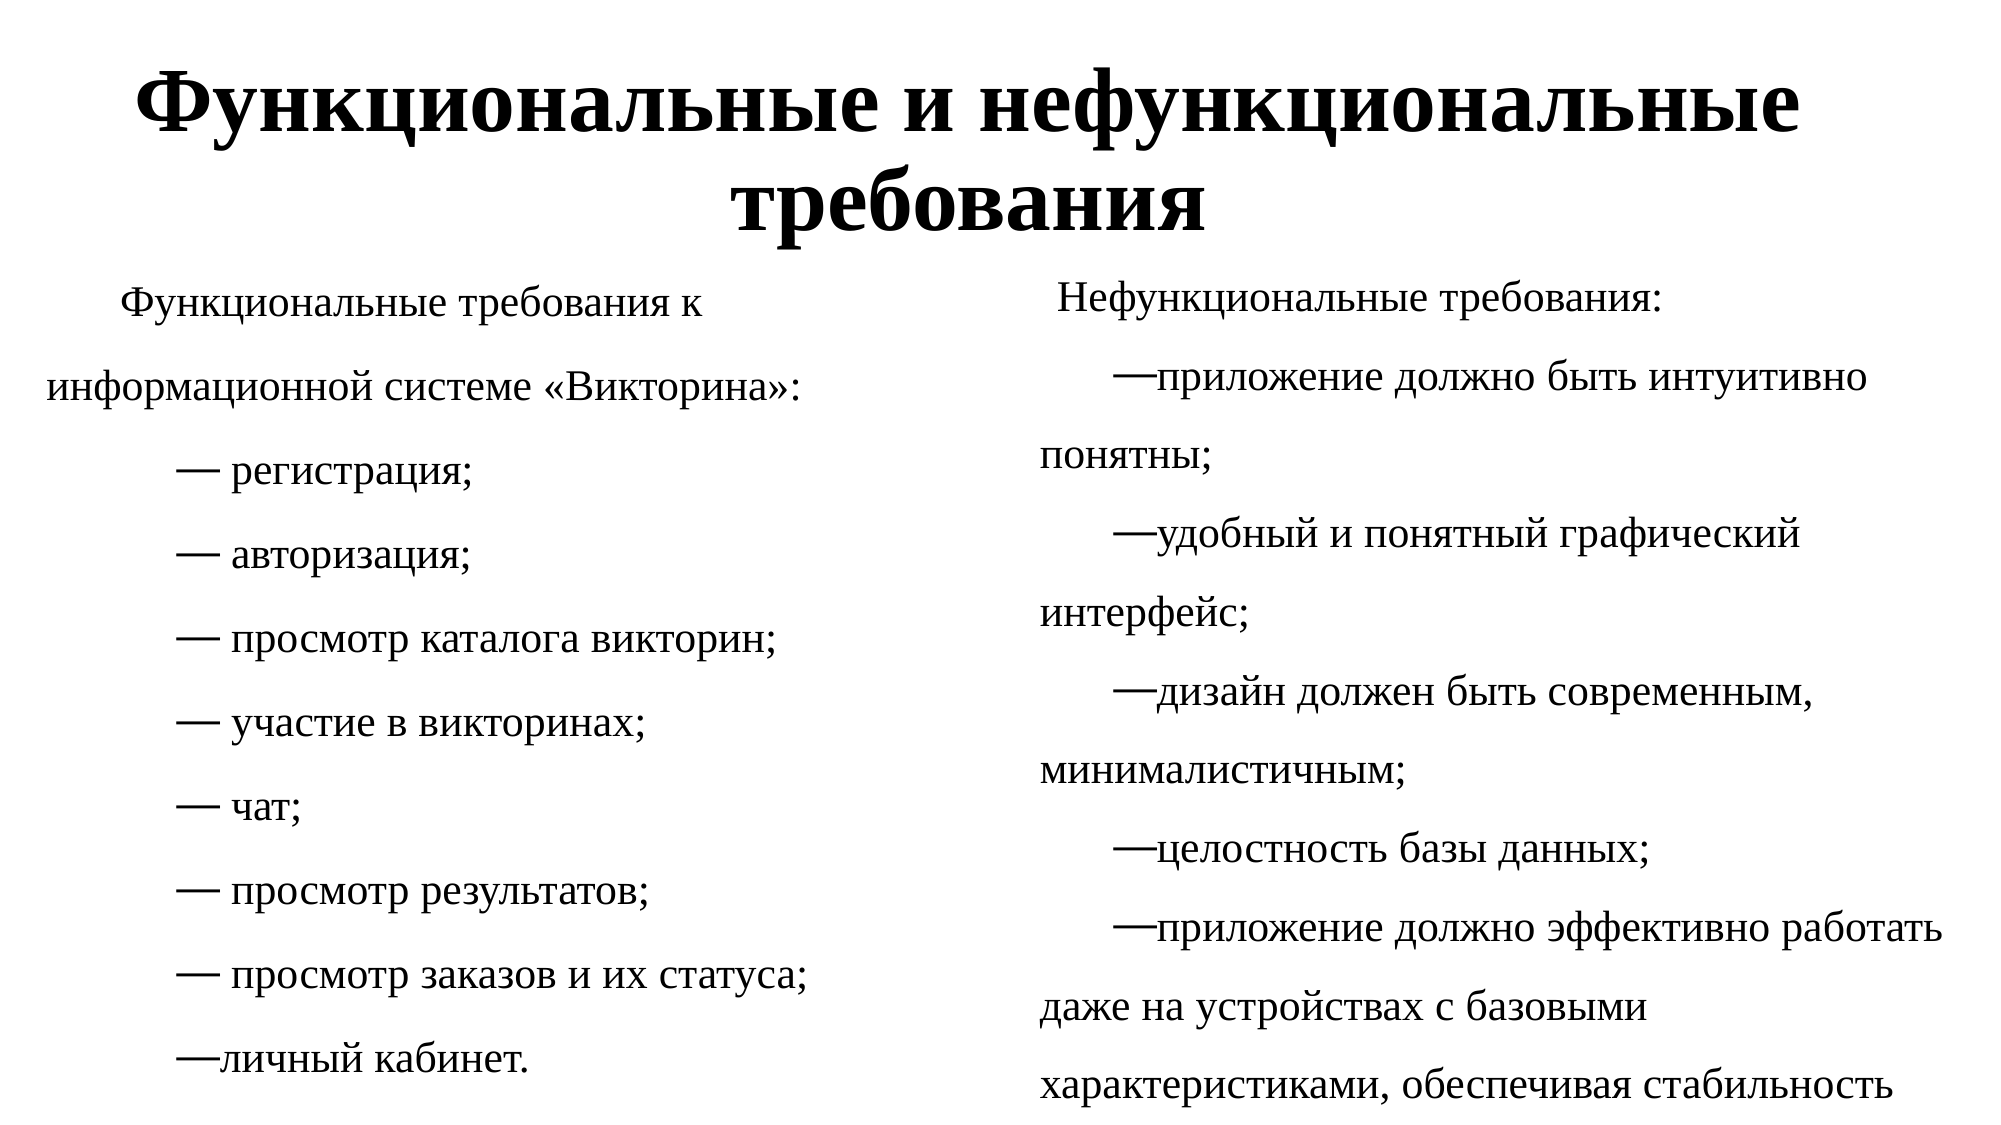

# Функциональные и нефункциональные требования
Функциональные требования к информационной системе «Викторина»:
 регистрация;
 авторизация;
 просмотр каталога викторин;
 участие в викторинах;
 чат;
 просмотр результатов;
 просмотр заказов и их статуса;
личный кабинет.
Нефункциональные требования:
приложение должно быть интуитивно понятны;
удобный и понятный графический интерфейс;
дизайн должен быть современным, минималистичным;
целостность базы данных;
приложение должно эффективно работать даже на устройствах с базовыми характеристиками, обеспечивая стабильность работы.